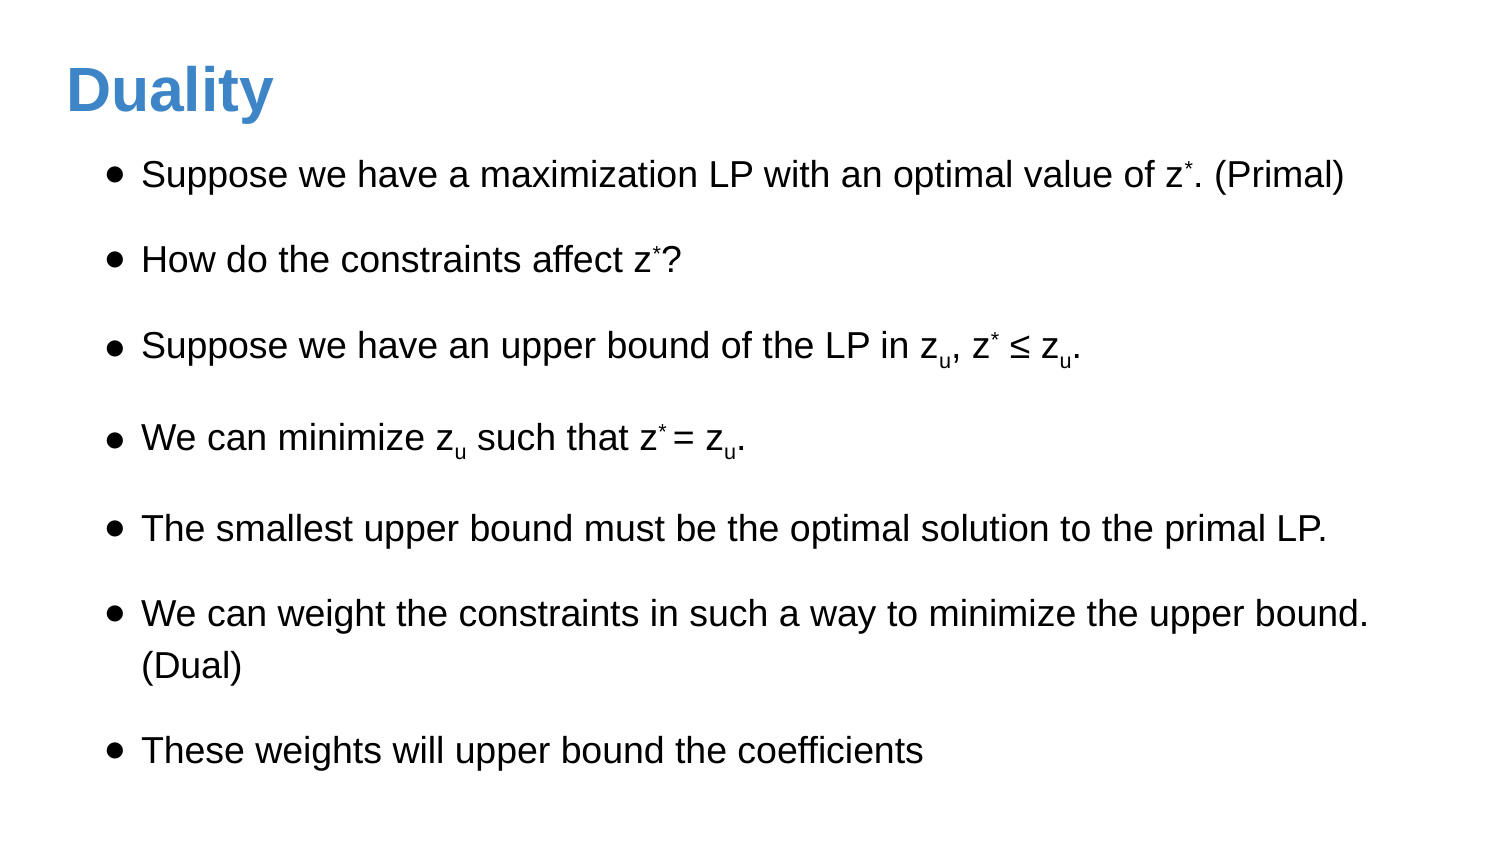

# Duality
Suppose we have a maximization LP with an optimal value of z*. (Primal)
How do the constraints affect z*?
Suppose we have an upper bound of the LP in zu, z* ≤ zu.
We can minimize zu such that z* = zu.
The smallest upper bound must be the optimal solution to the primal LP.
We can weight the constraints in such a way to minimize the upper bound. (Dual)
These weights will upper bound the coefficients